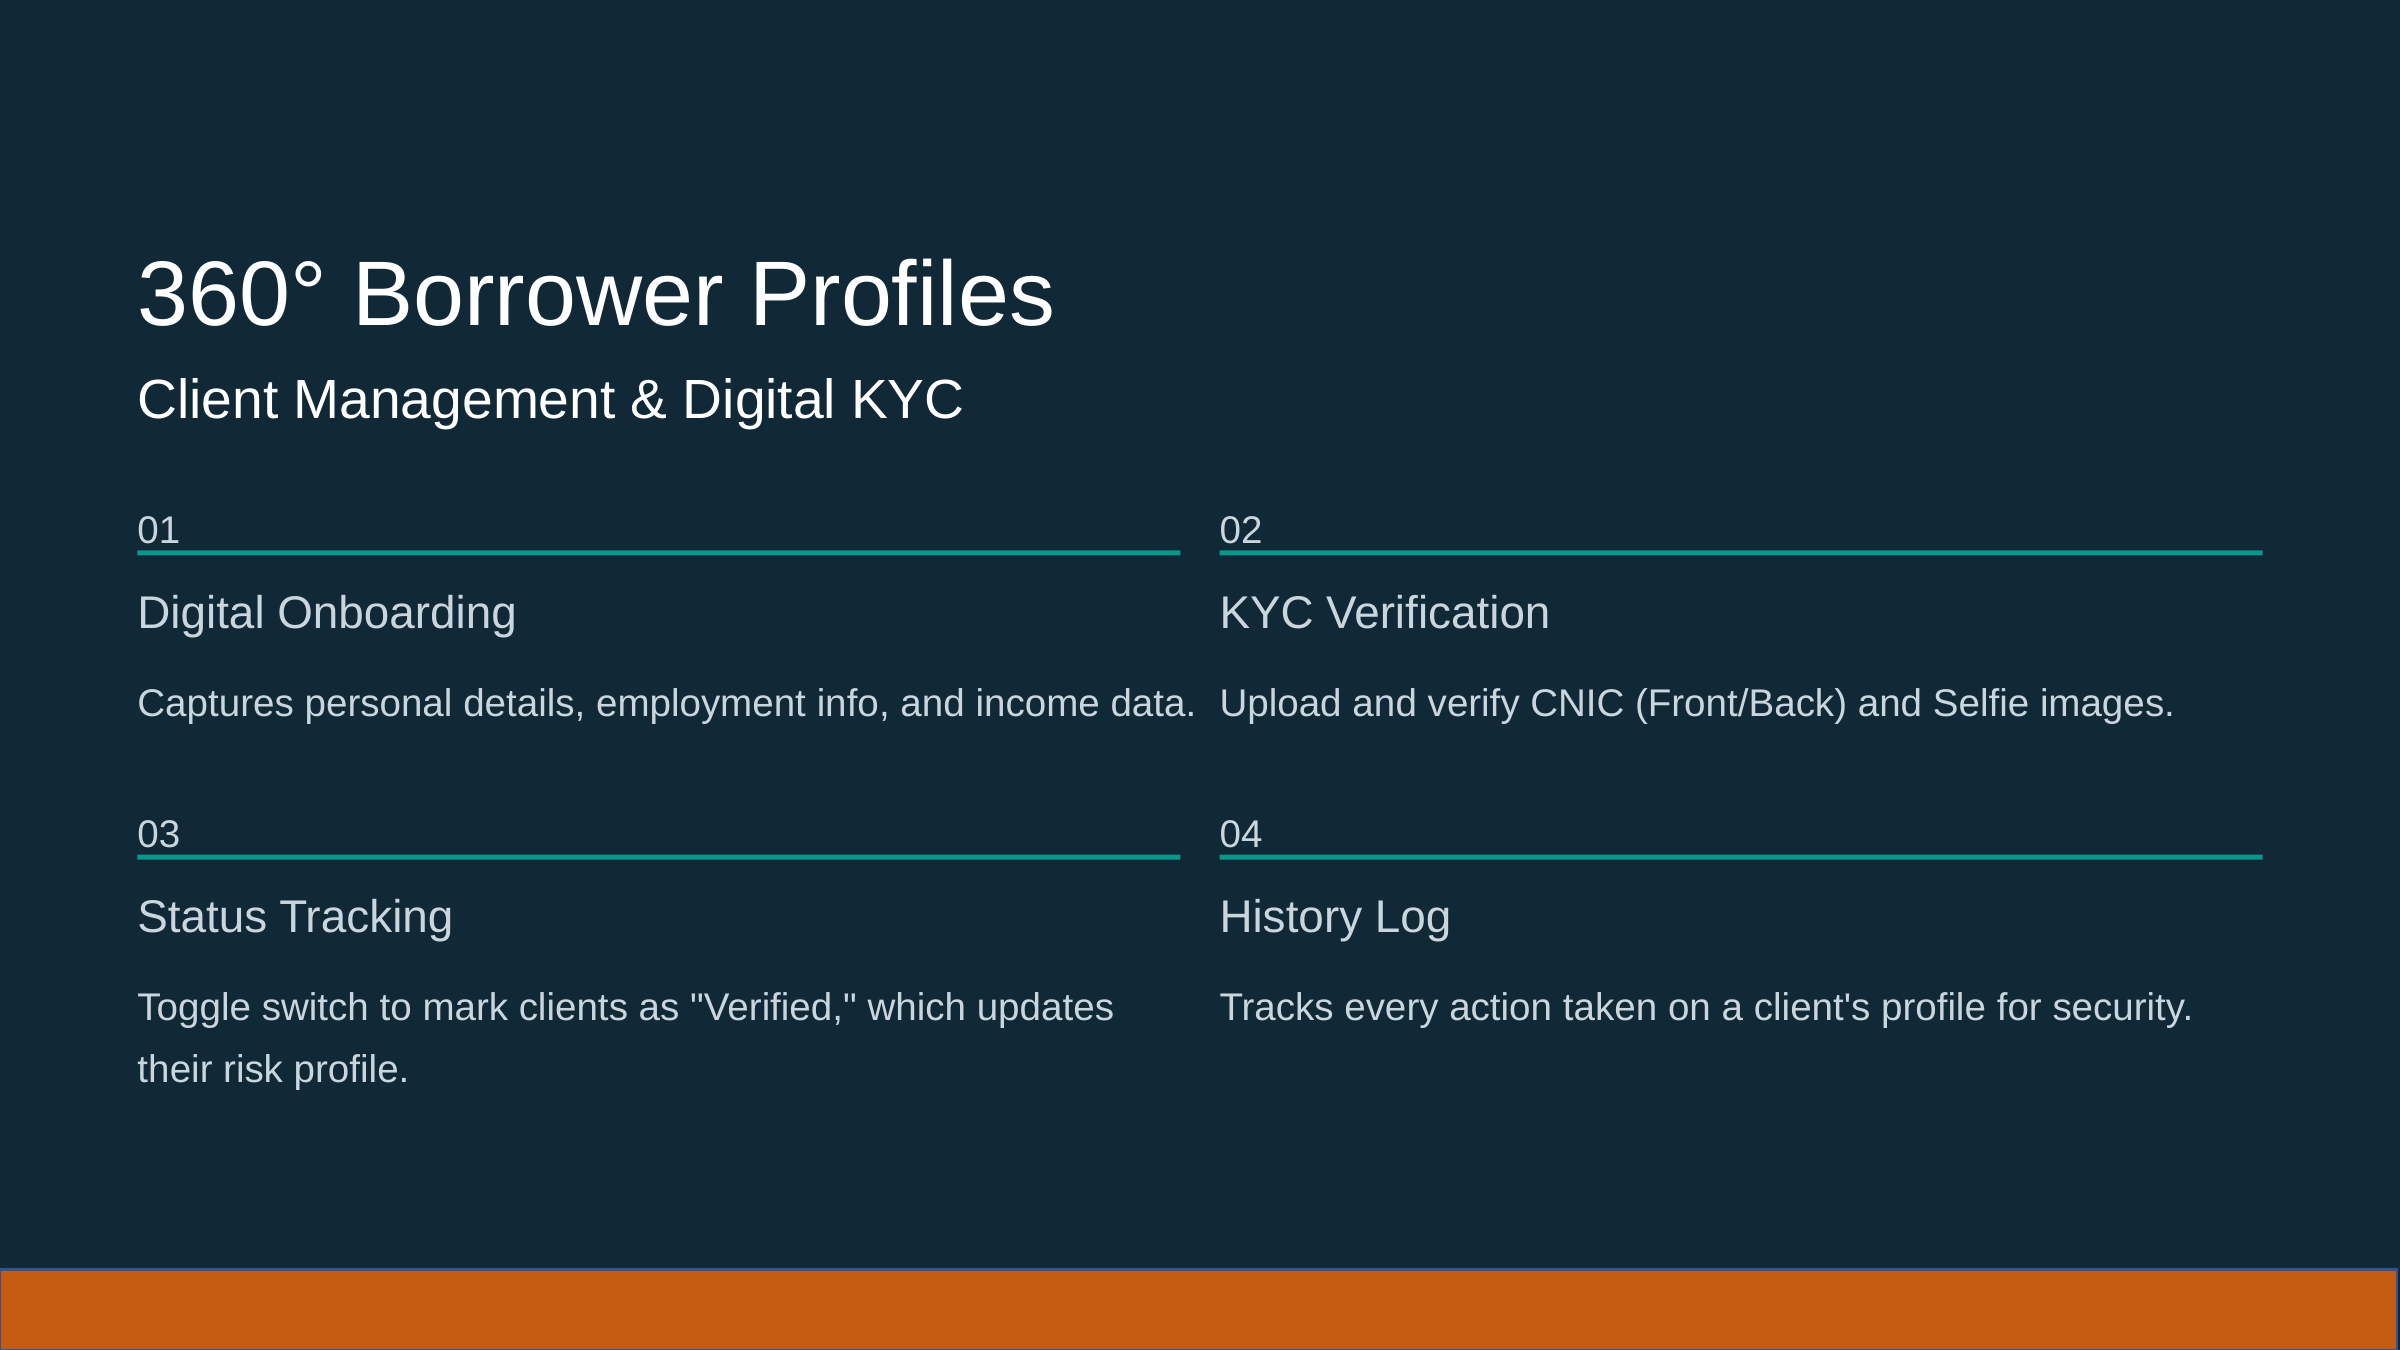

360° Borrower Profiles
Client Management & Digital KYC
01
02

Digital Onboarding
KYC Verification
Captures personal details, employment info, and income data.
Upload and verify CNIC (Front/Back) and Selfie images.
03
04

Status Tracking
History Log
Toggle switch to mark clients as "Verified," which updates their risk profile.
Tracks every action taken on a client's profile for security.